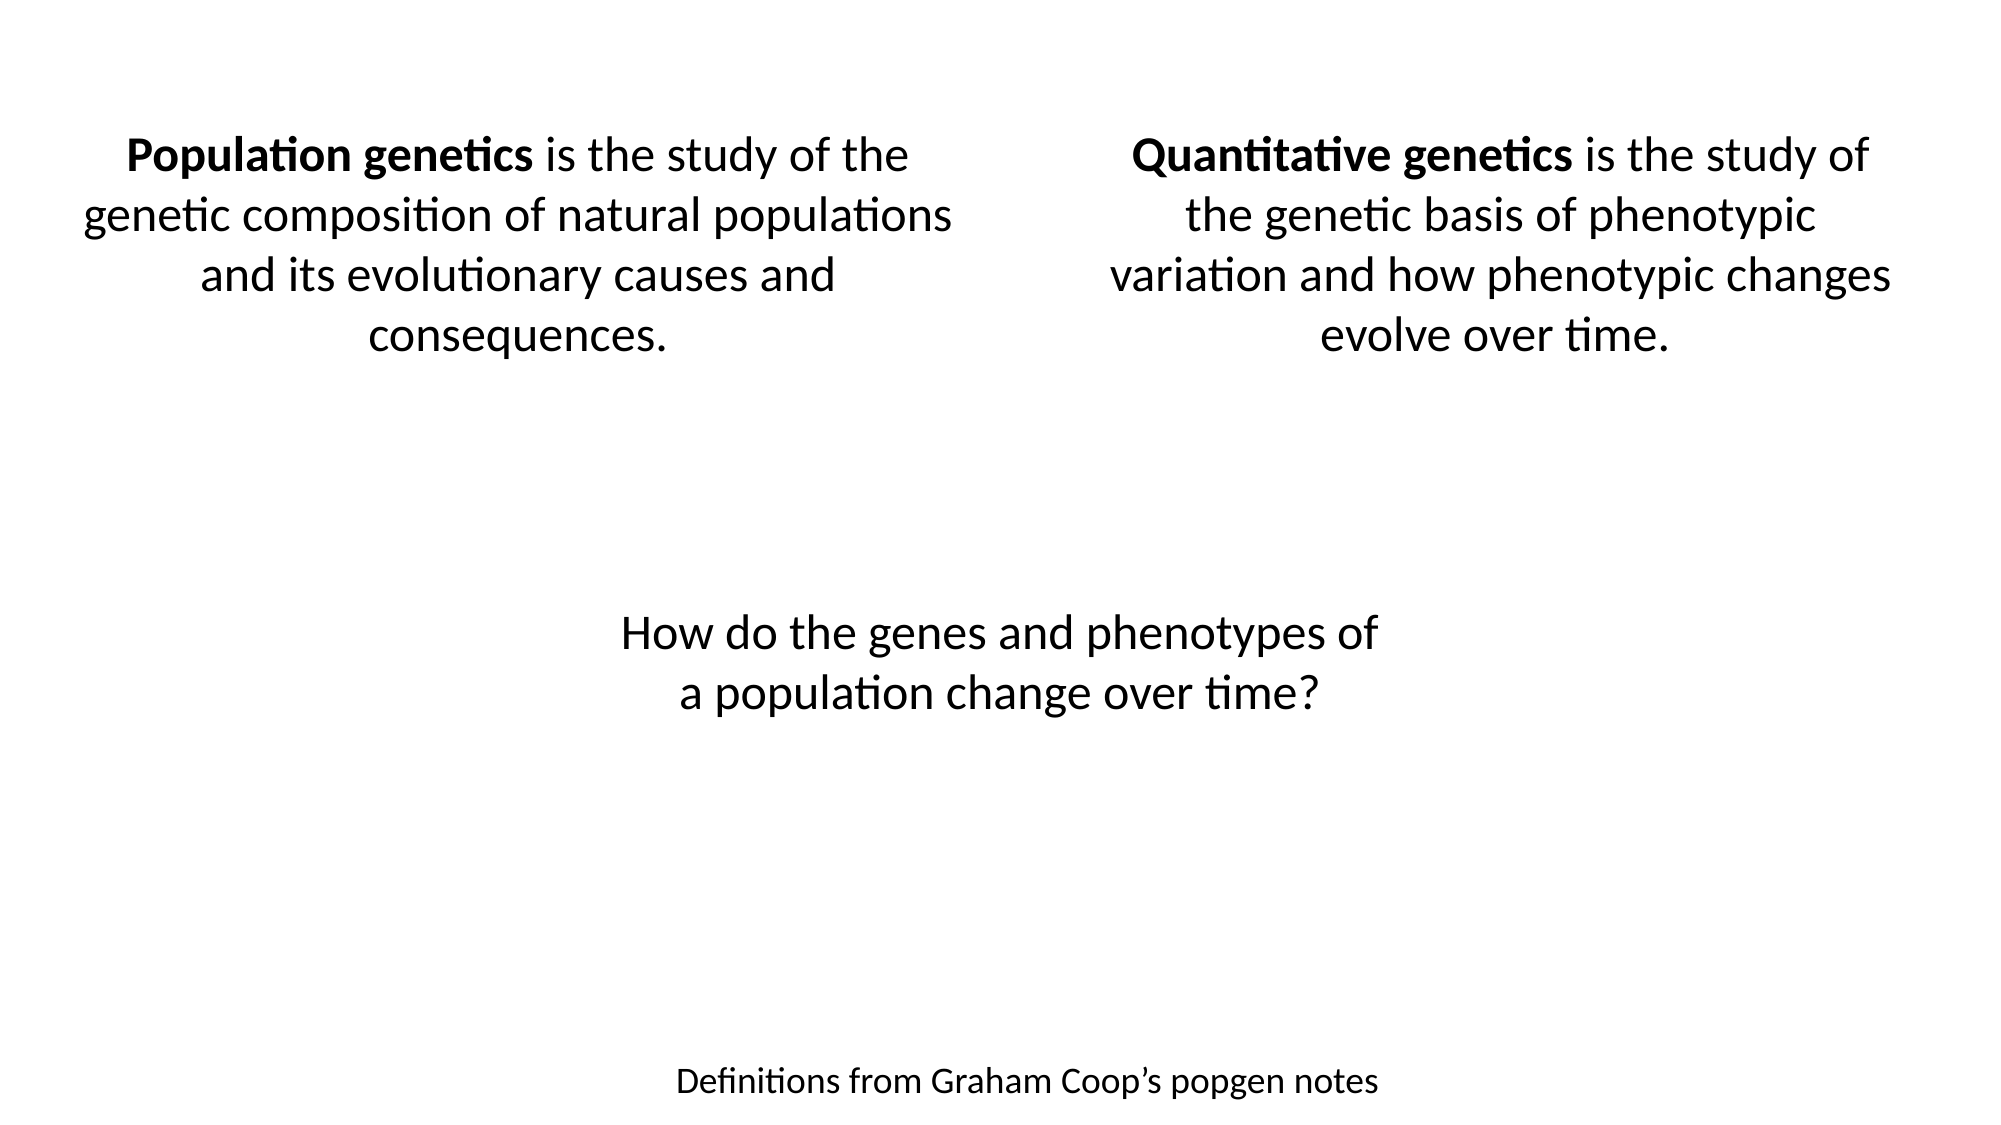

Population genetics is the study of the genetic composition of natural populations and its evolutionary causes and consequences.
Quantitative genetics is the study of the genetic basis of phenotypic variation and how phenotypic changes evolve over time.

How do the genes and phenotypes of a population change over time?
Definitions from Graham Coop’s popgen notes